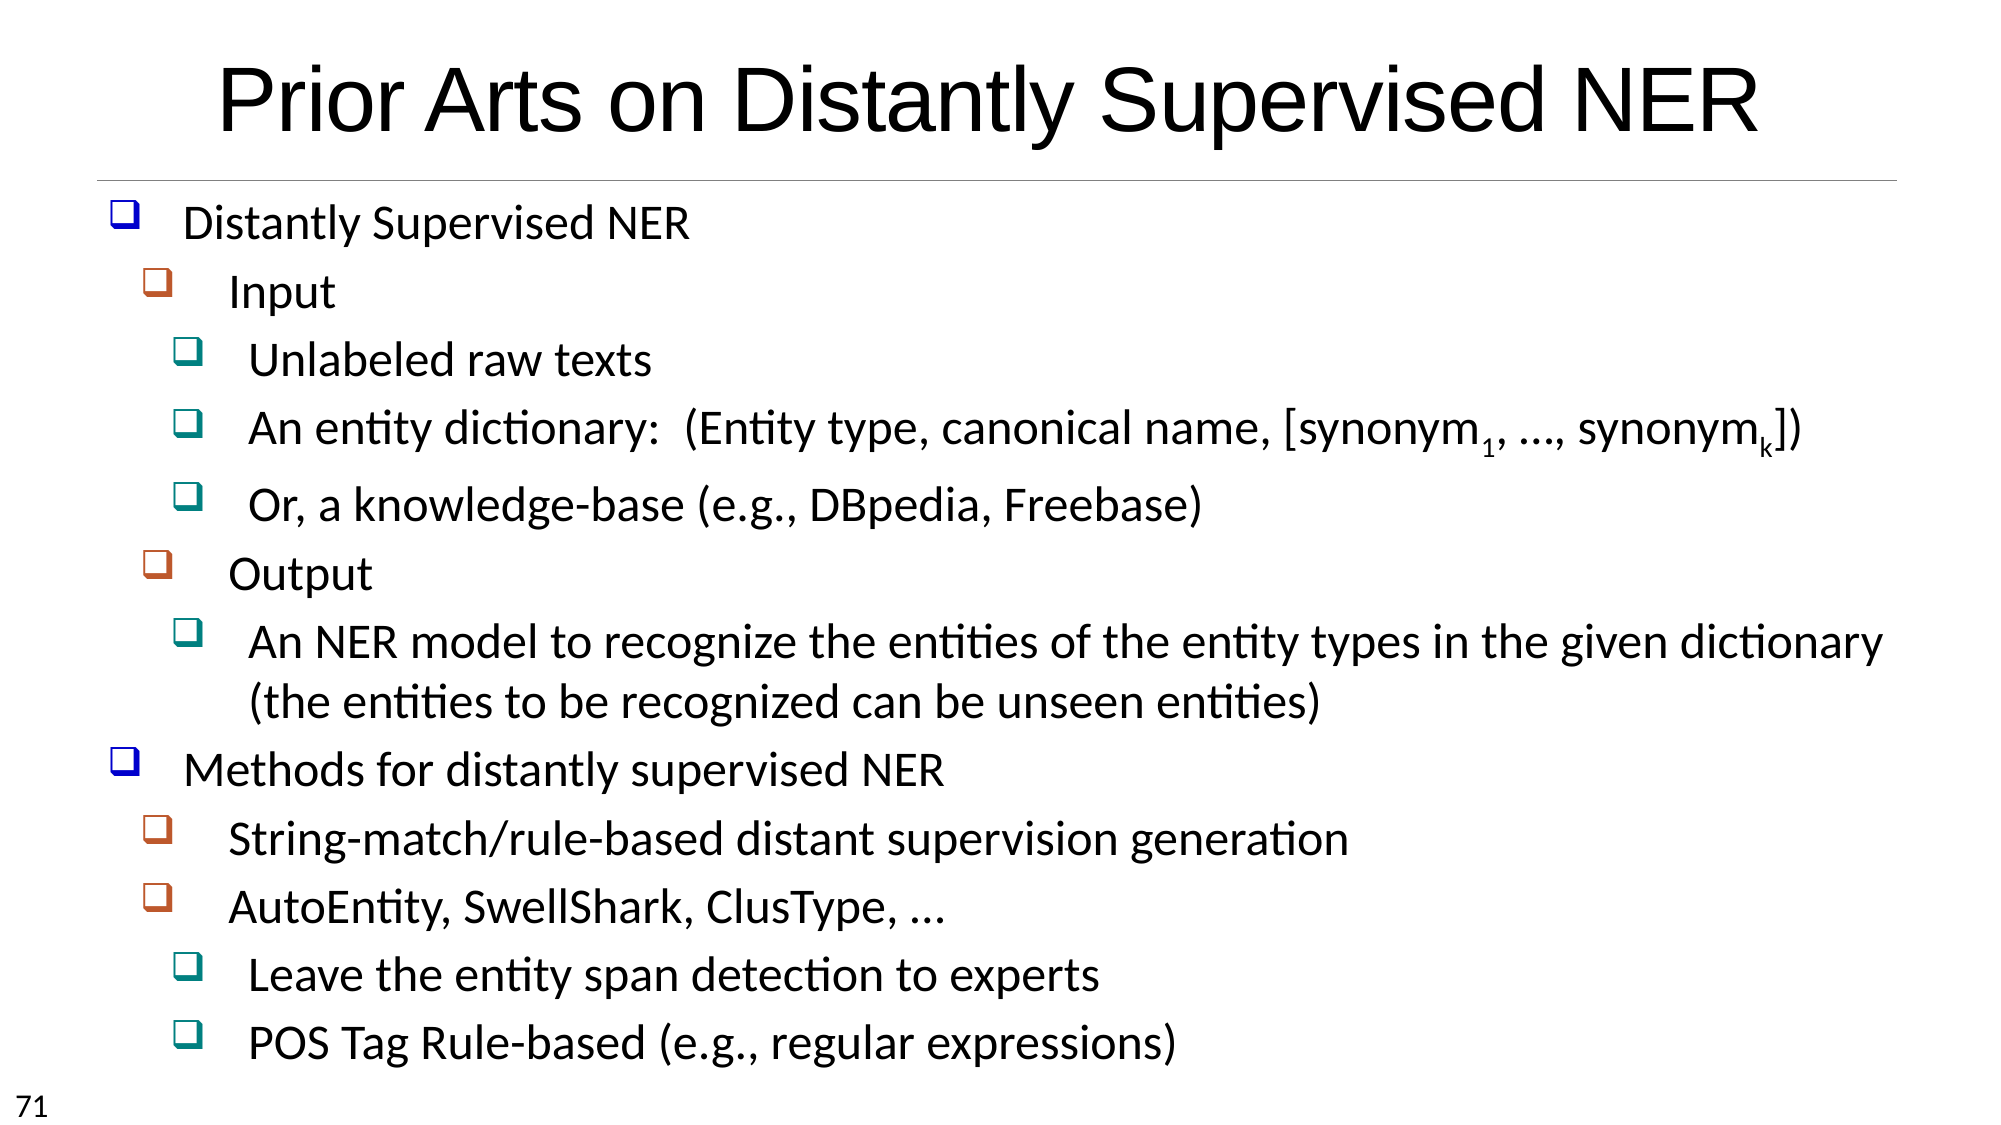

# Prior Arts on Distantly Supervised NER
Distantly Supervised NER
Input
Unlabeled raw texts
An entity dictionary:  (Entity type, canonical name, [synonym1, …, synonymk])
Or, a knowledge-base (e.g., DBpedia, Freebase)
Output
An NER model to recognize the entities of the entity types in the given dictionary (the entities to be recognized can be unseen entities)
Methods for distantly supervised NER
String-match/rule-based distant supervision generation
AutoEntity, SwellShark, ClusType, …
Leave the entity span detection to experts
POS Tag Rule-based (e.g., regular expressions)